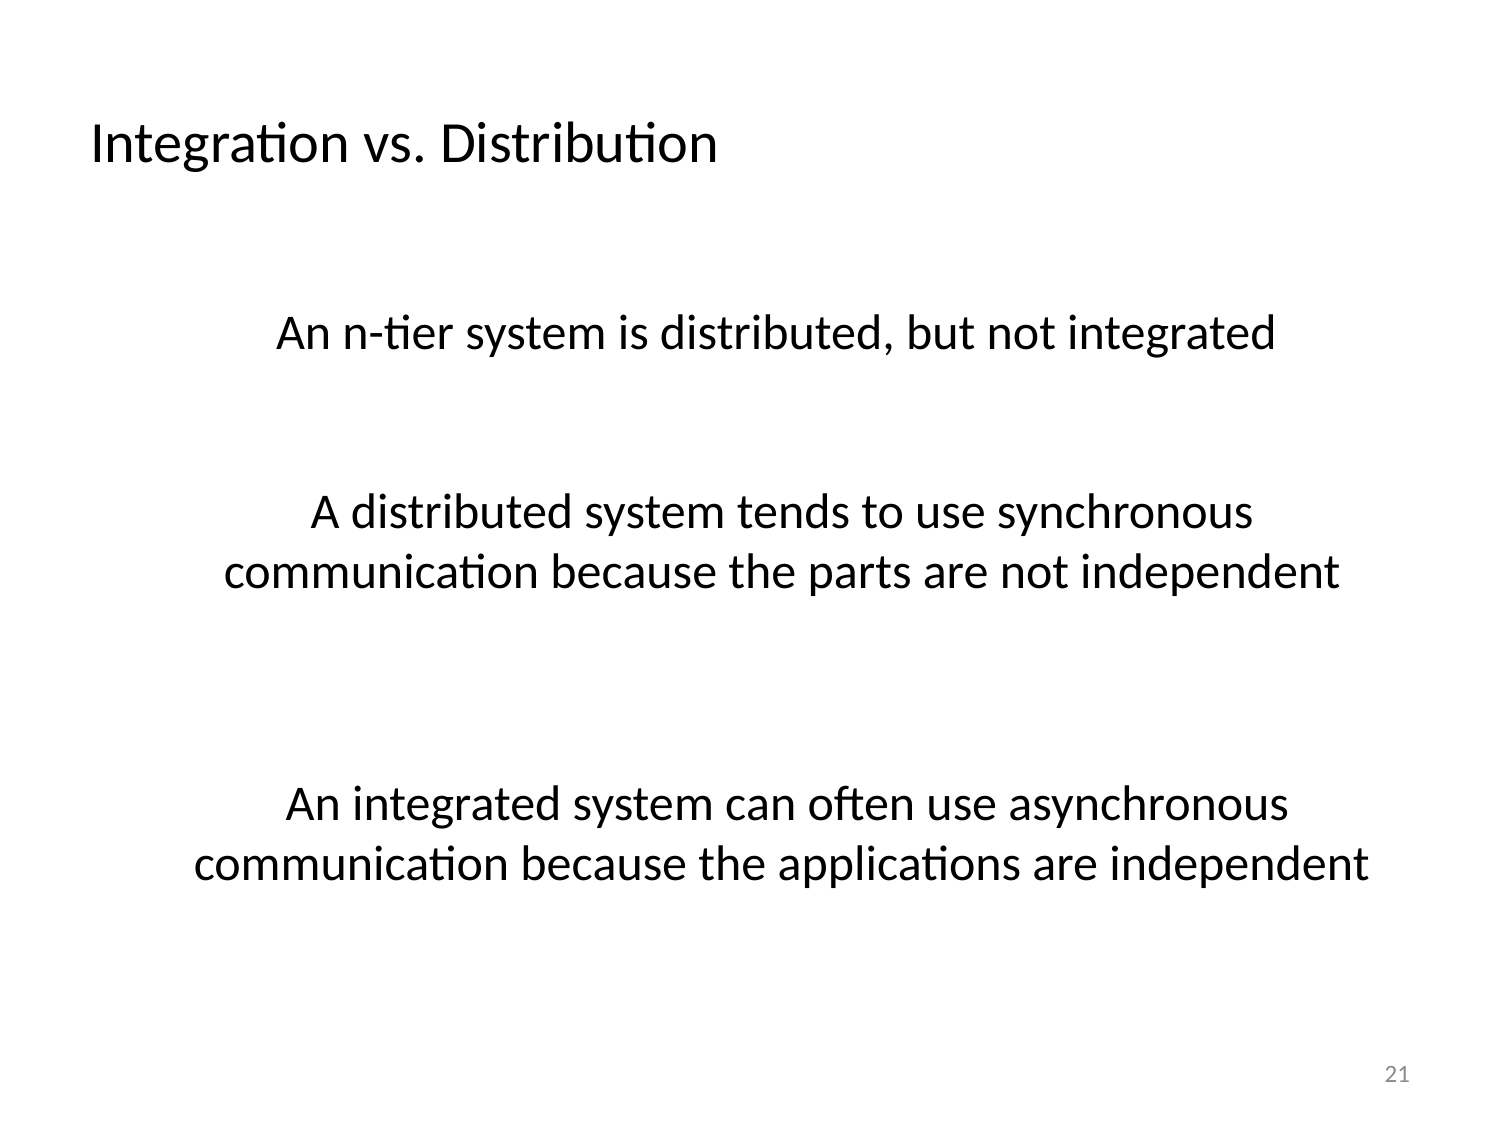

# Integration vs. Distribution
An n-tier system is distributed, but not integrated
A distributed system tends to use synchronous communication because the parts are not independent
An integrated system can often use asynchronous communication because the applications are independent
21